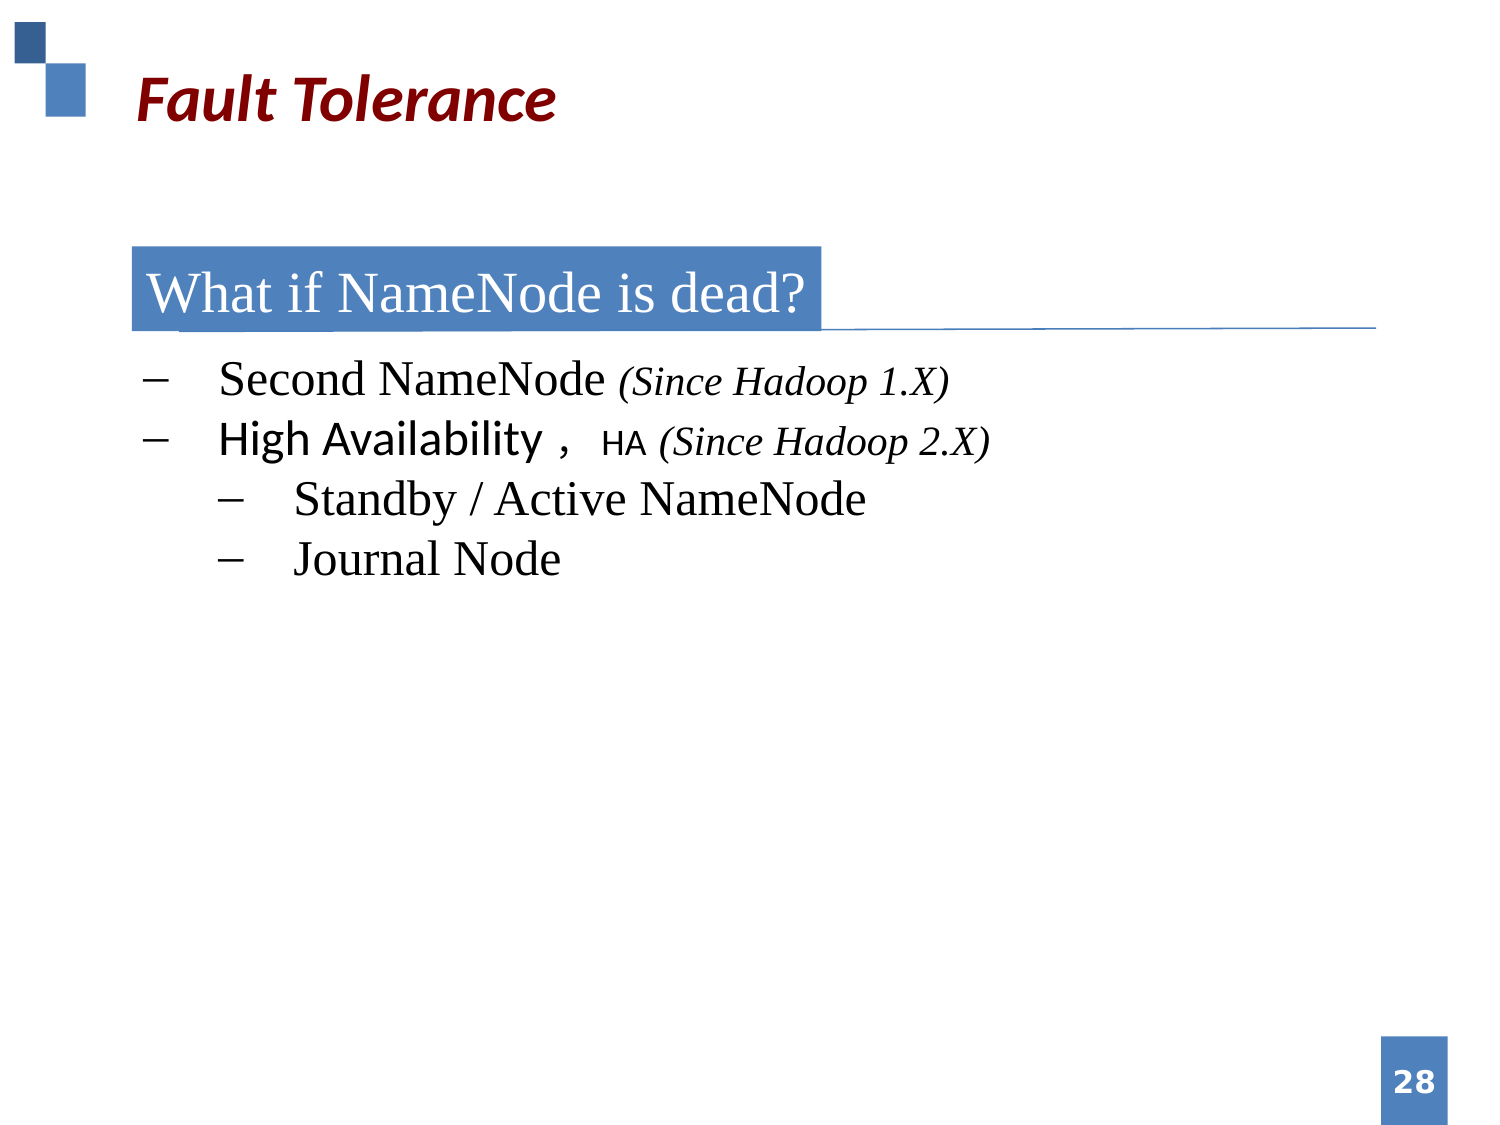

Fault Tolerance
What if NameNode is dead?
Second NameNode (Since Hadoop 1.X)
High Availability，HA (Since Hadoop 2.X)
Standby / Active NameNode
Journal Node
28